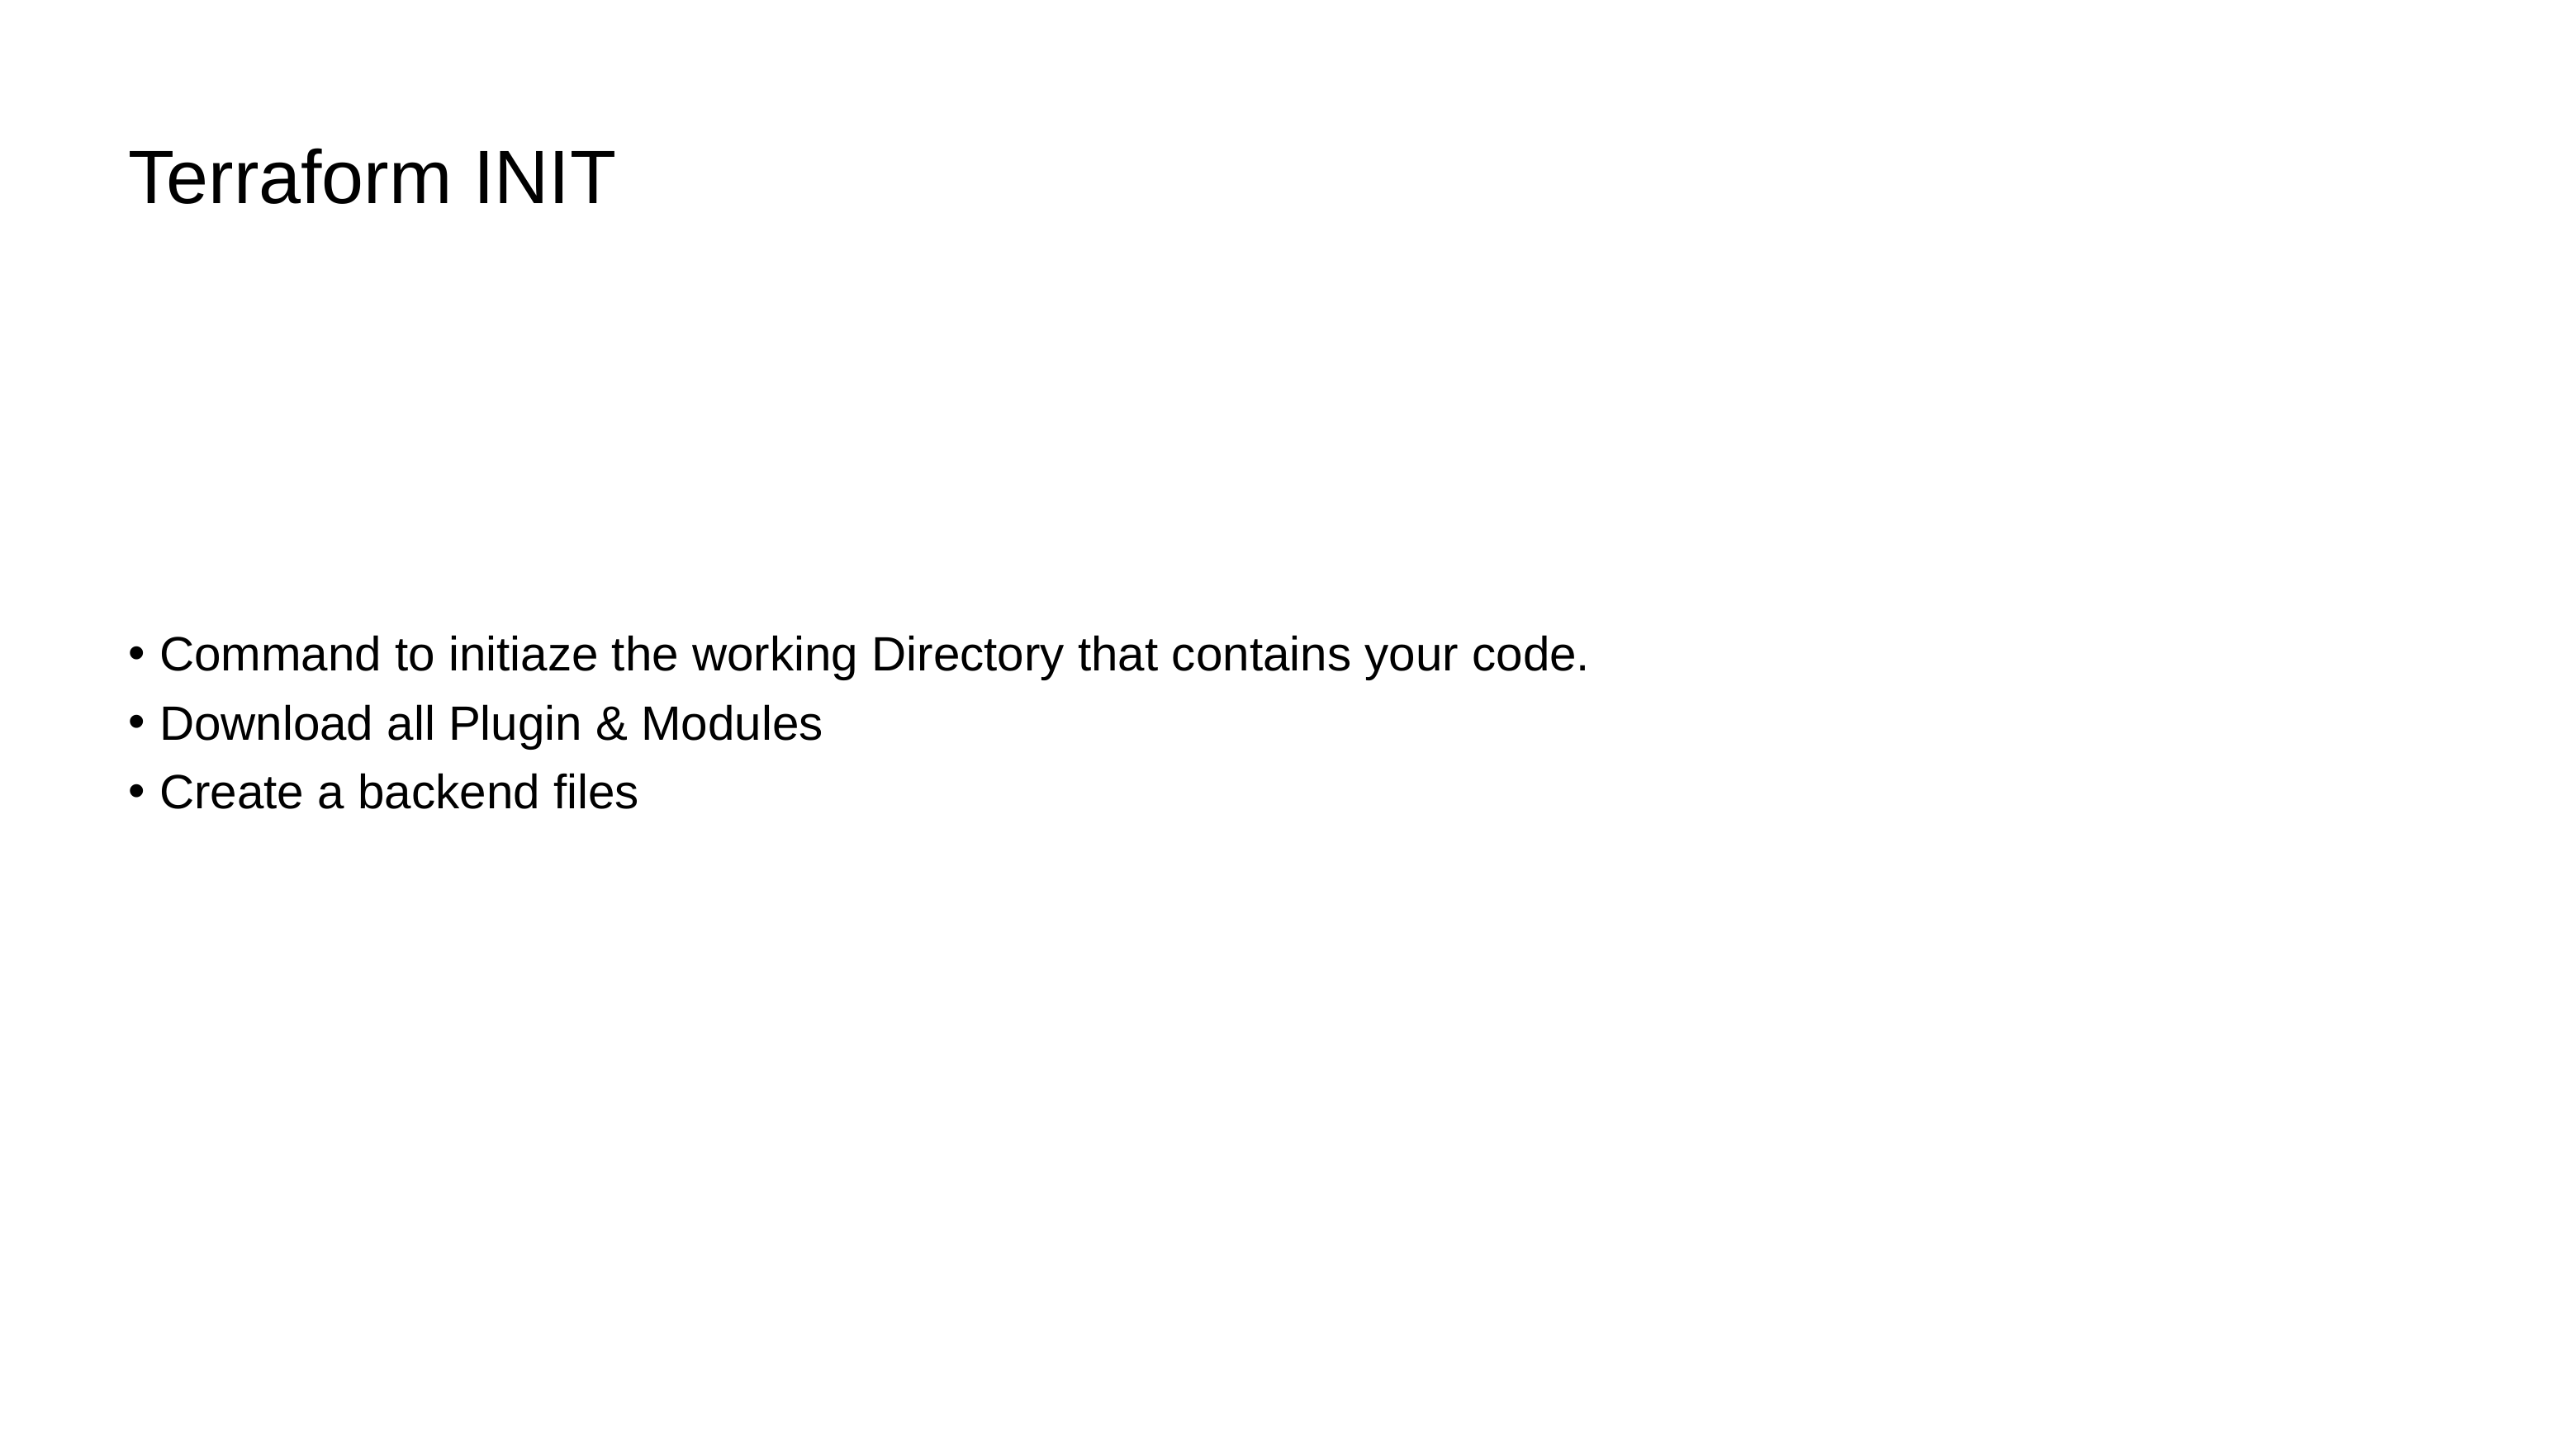

# Terraform INIT
Command to initiaze the working Directory that contains your code.
Download all Plugin & Modules
Create a backend files